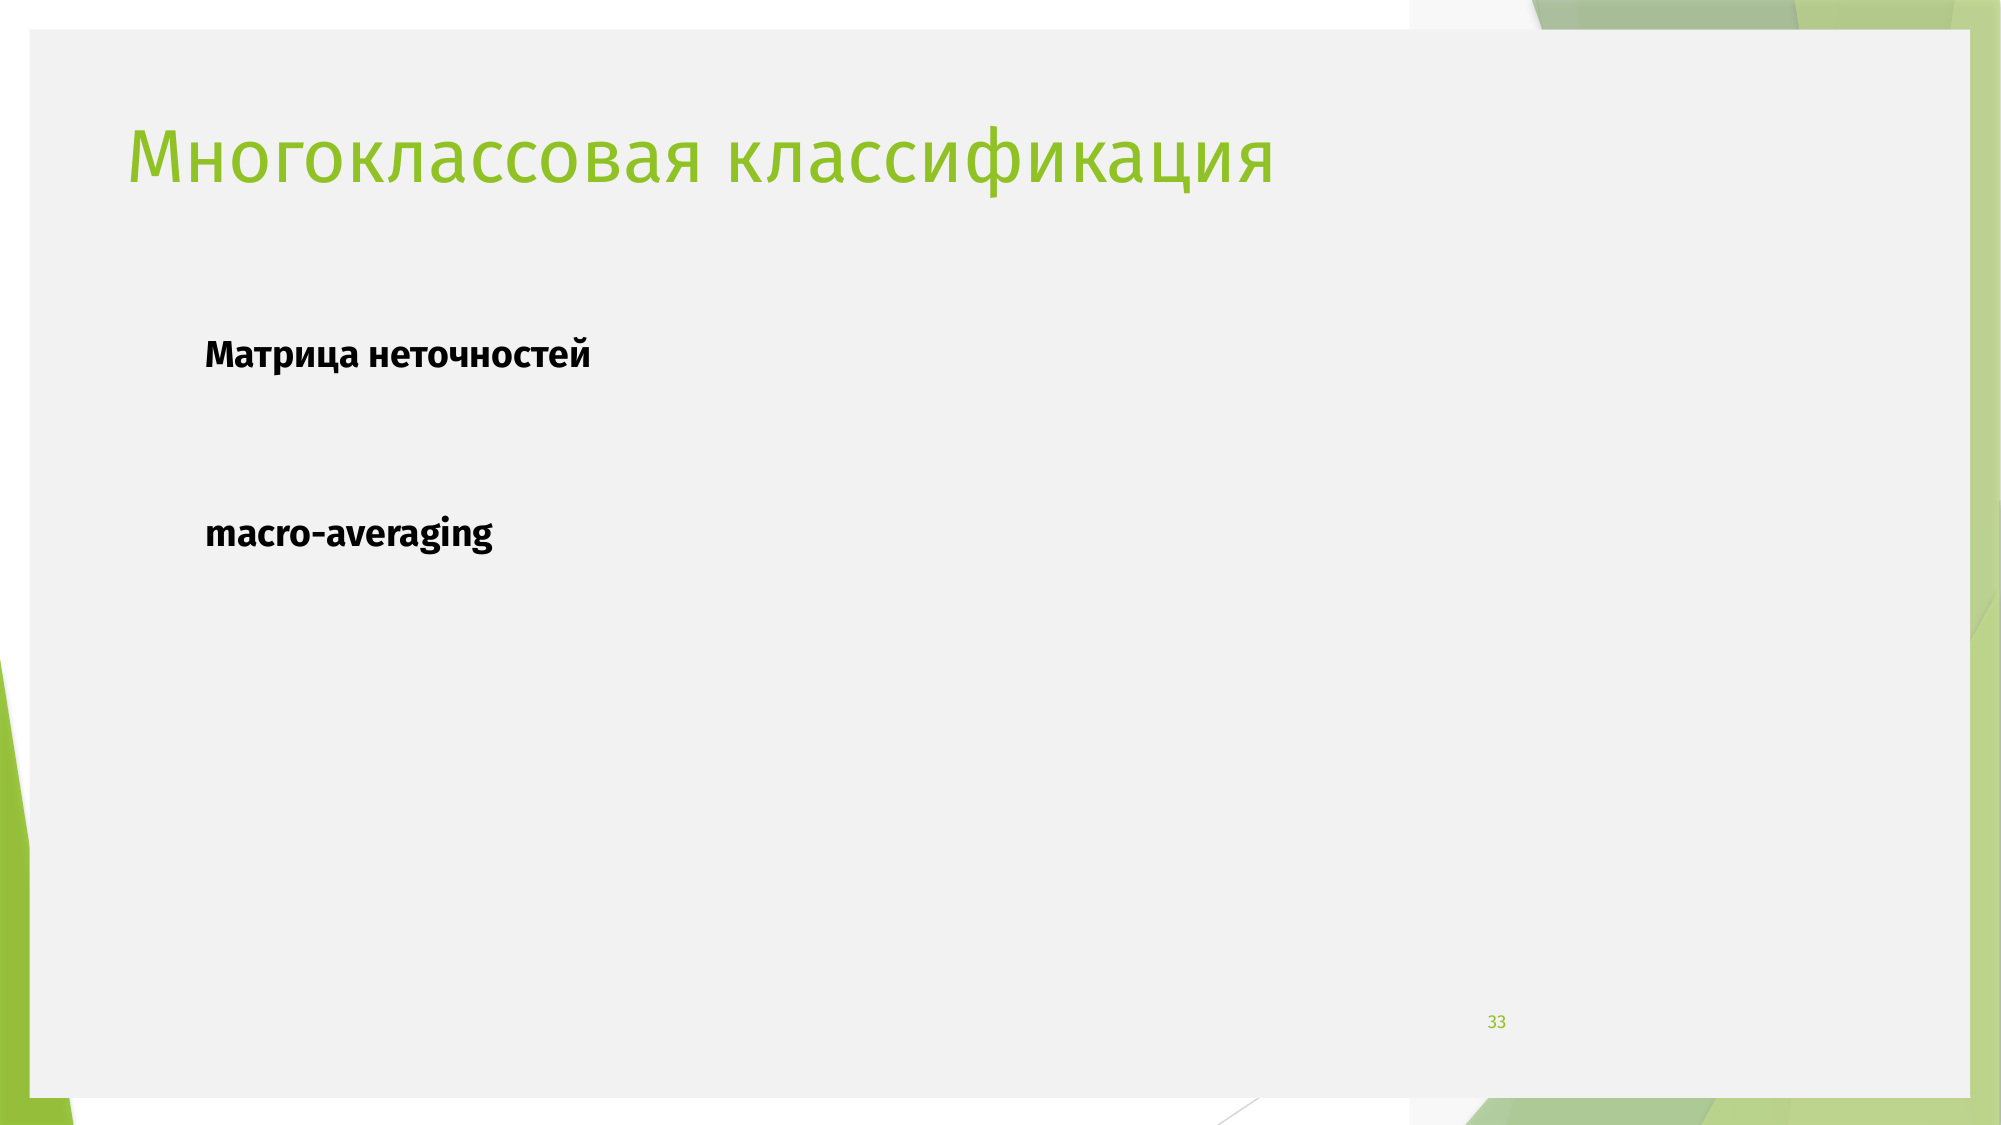

# Многоклассовая классификация
Матрица неточностей
macro-averaging
33